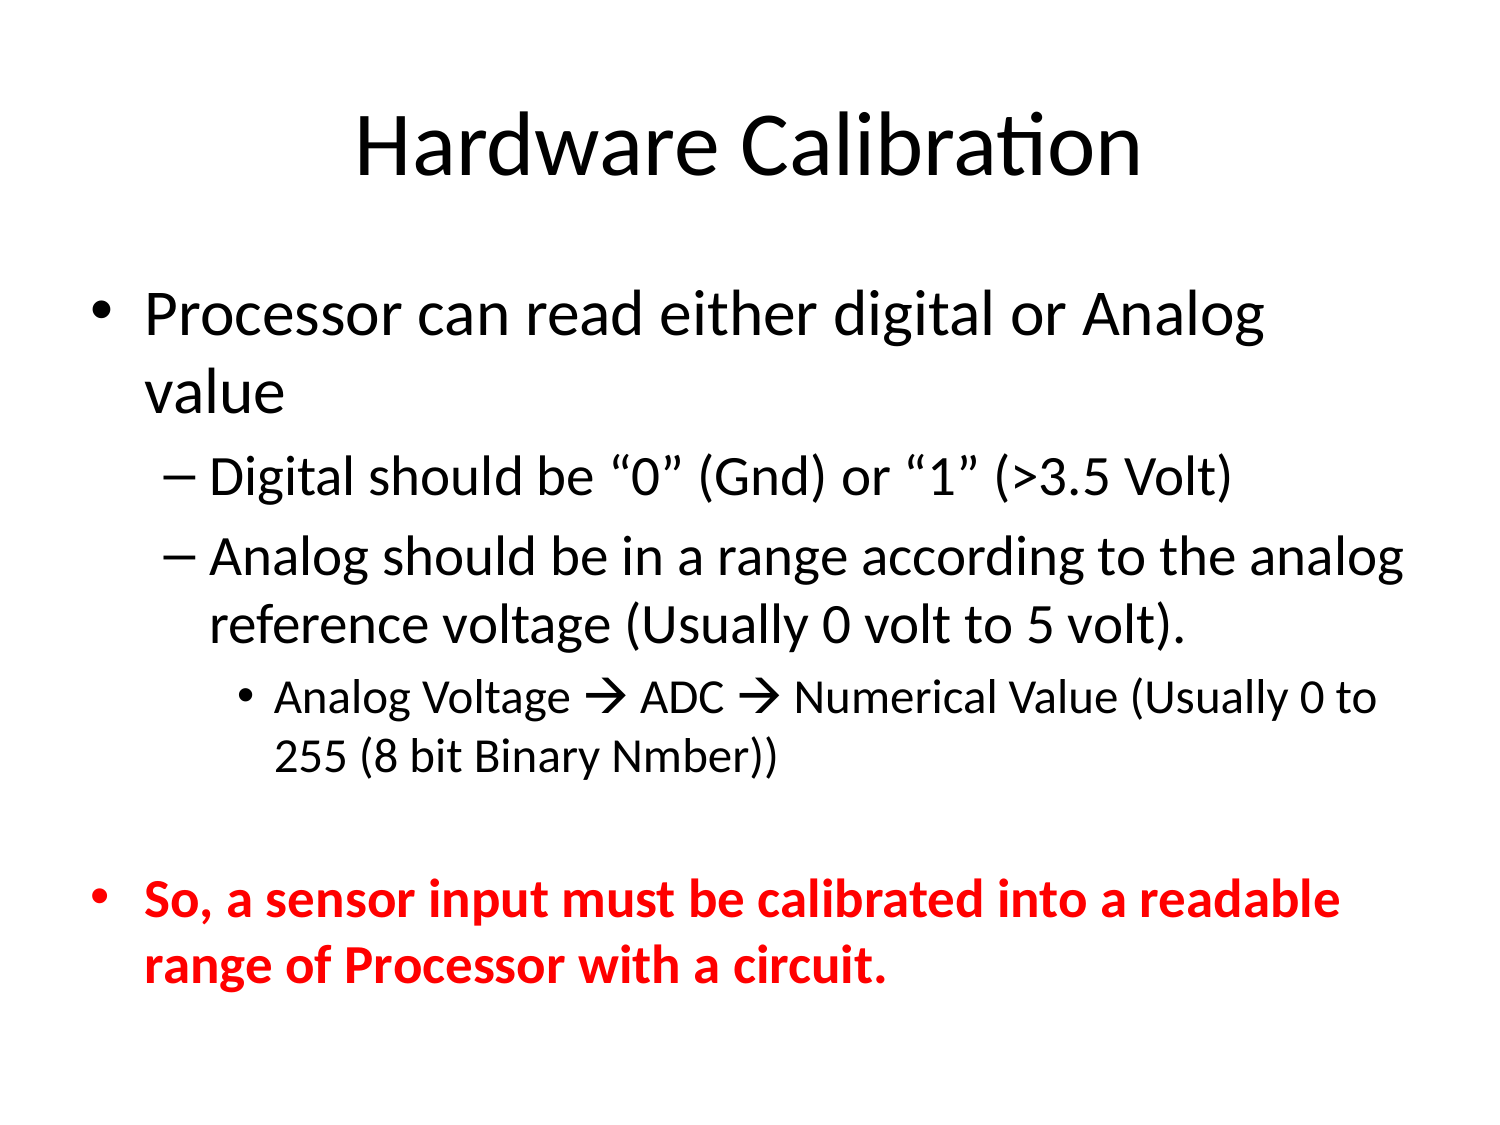

# Hardware Calibration
Processor can read either digital or Analog value
Digital should be “0” (Gnd) or “1” (>3.5 Volt)
Analog should be in a range according to the analog reference voltage (Usually 0 volt to 5 volt).
Analog Voltage 🡪 ADC 🡪 Numerical Value (Usually 0 to 255 (8 bit Binary Nmber))

So, a sensor input must be calibrated into a readable range of Processor with a circuit.